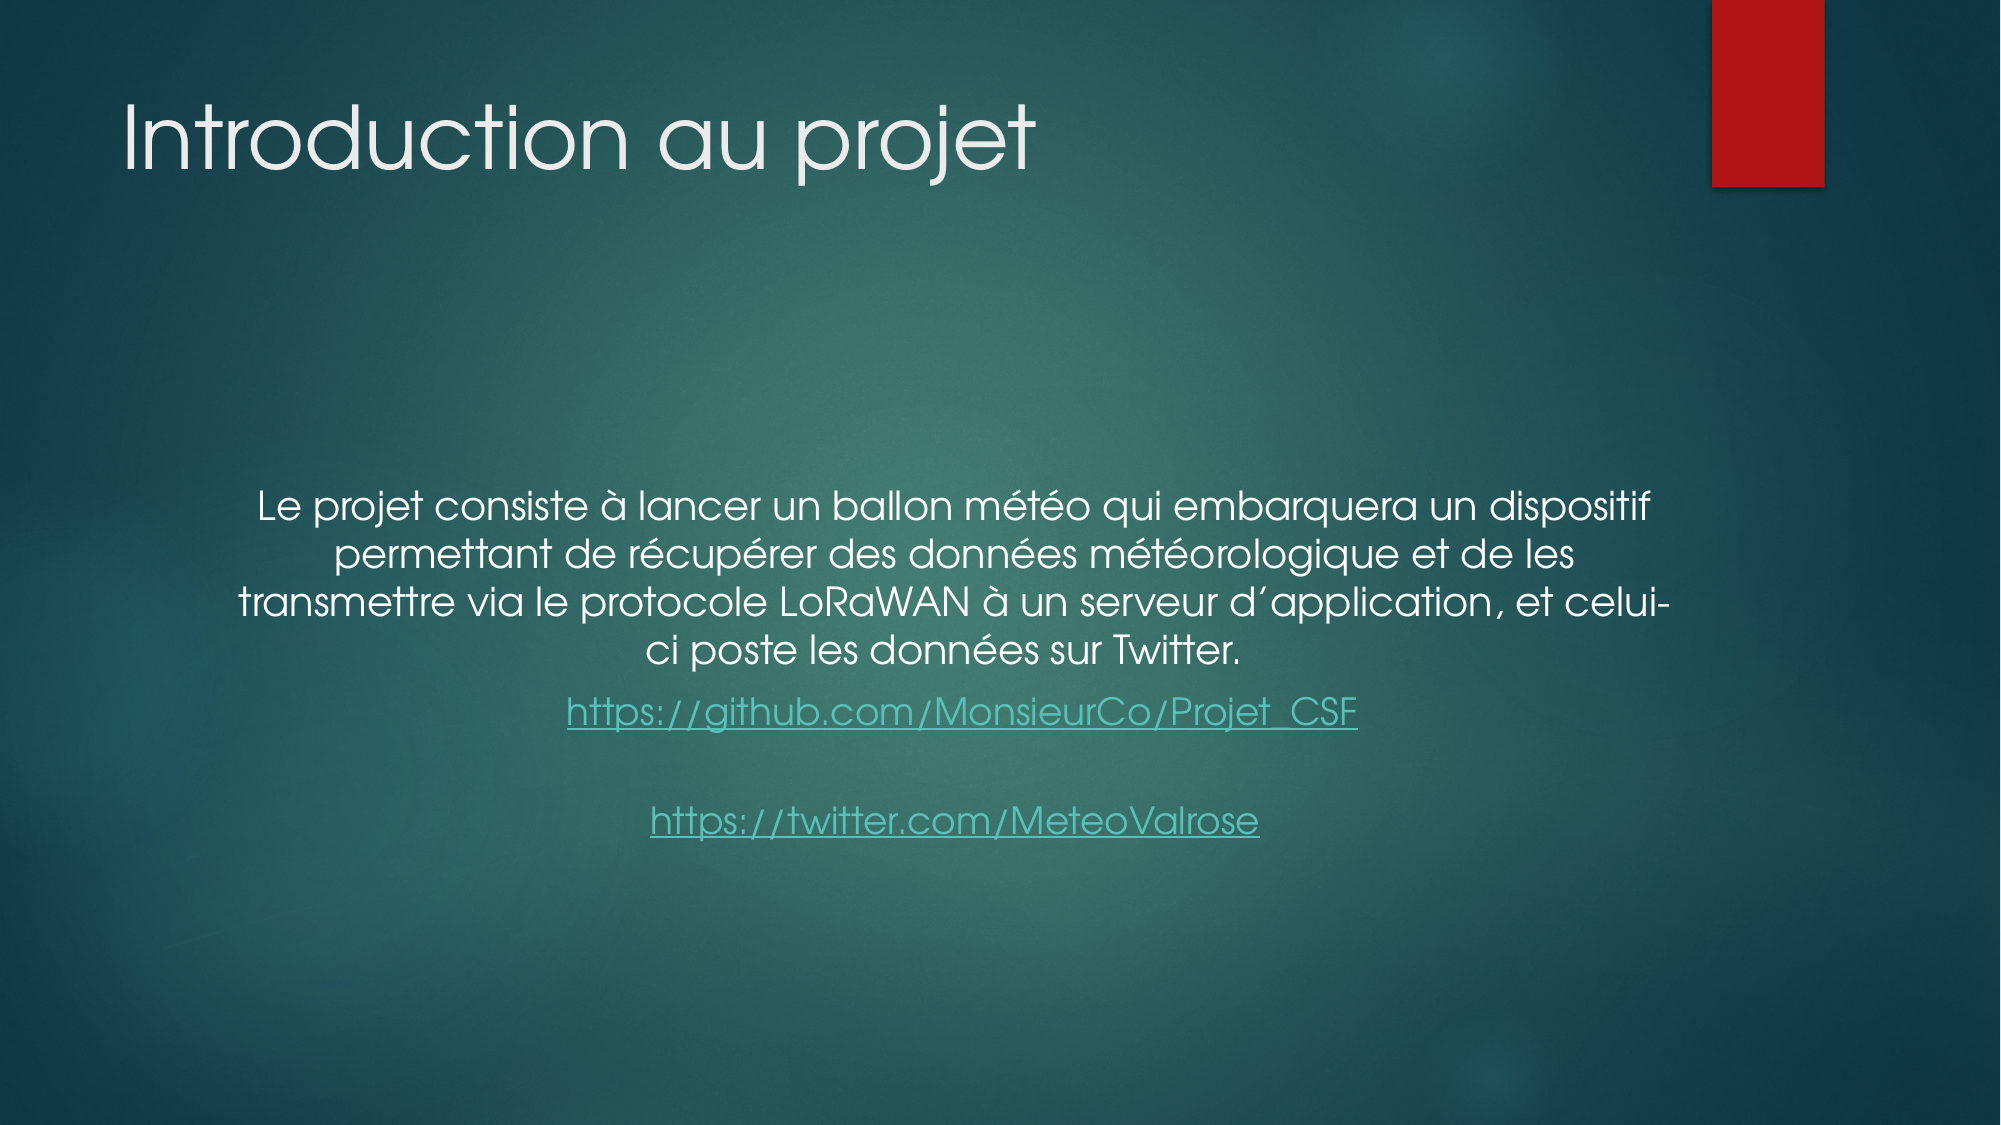

# Introduction au projet
Le projet consiste à lancer un ballon météo qui embarquera un dispositif permettant de récupérer des données météorologique et de les transmettre via le protocole LoRaWAN à un serveur d’application, et celui-ci poste les données sur Twitter.
https://github.com/MonsieurCo/Projet_CSF
https://twitter.com/MeteoValrose